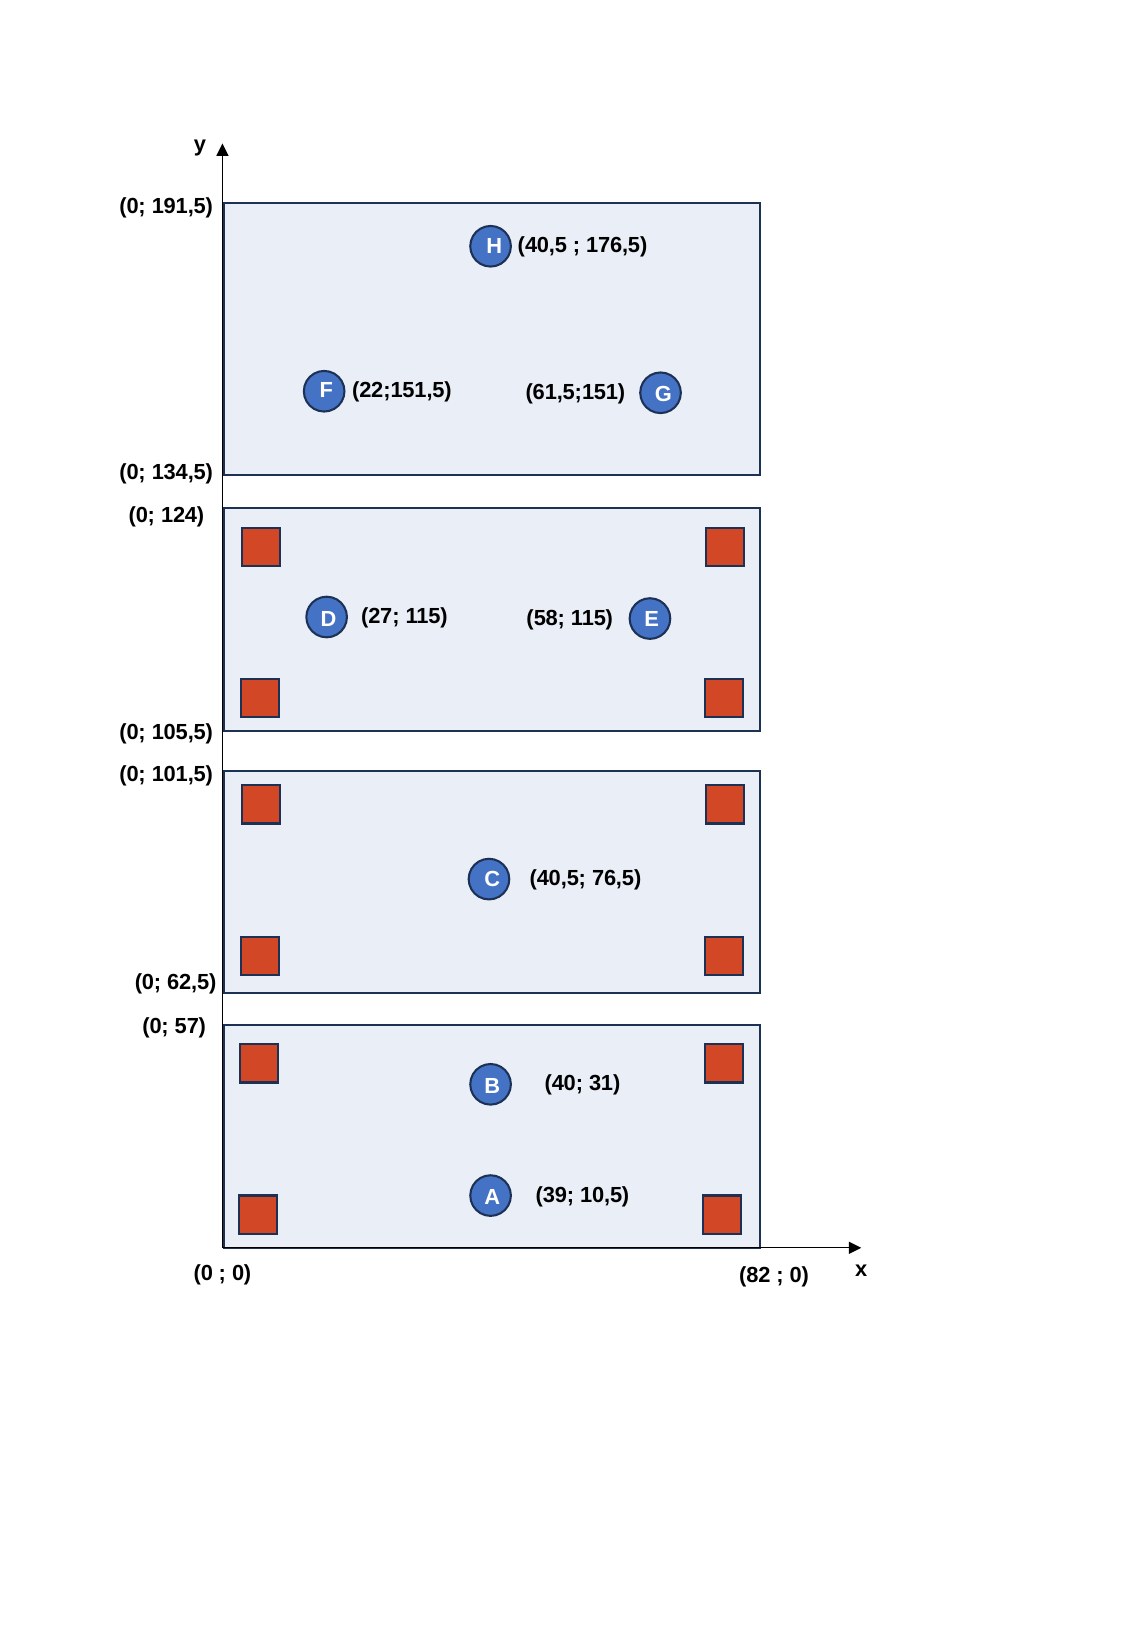

y
(0; 191,5)

(40,5 ; 176,5)
H

F
(22;151,5)
(61,5;151)

G
(0; 134,5)
(0; 124)

(27; 115)
(58; 115)

D
E

(0; 105,5)
(0; 101,5)

(40,5; 76,5)
C

(0; 62,5)
(0; 57)

(40; 31)
B

(39; 10,5)
A

x
(0 ; 0)
(82 ; 0)